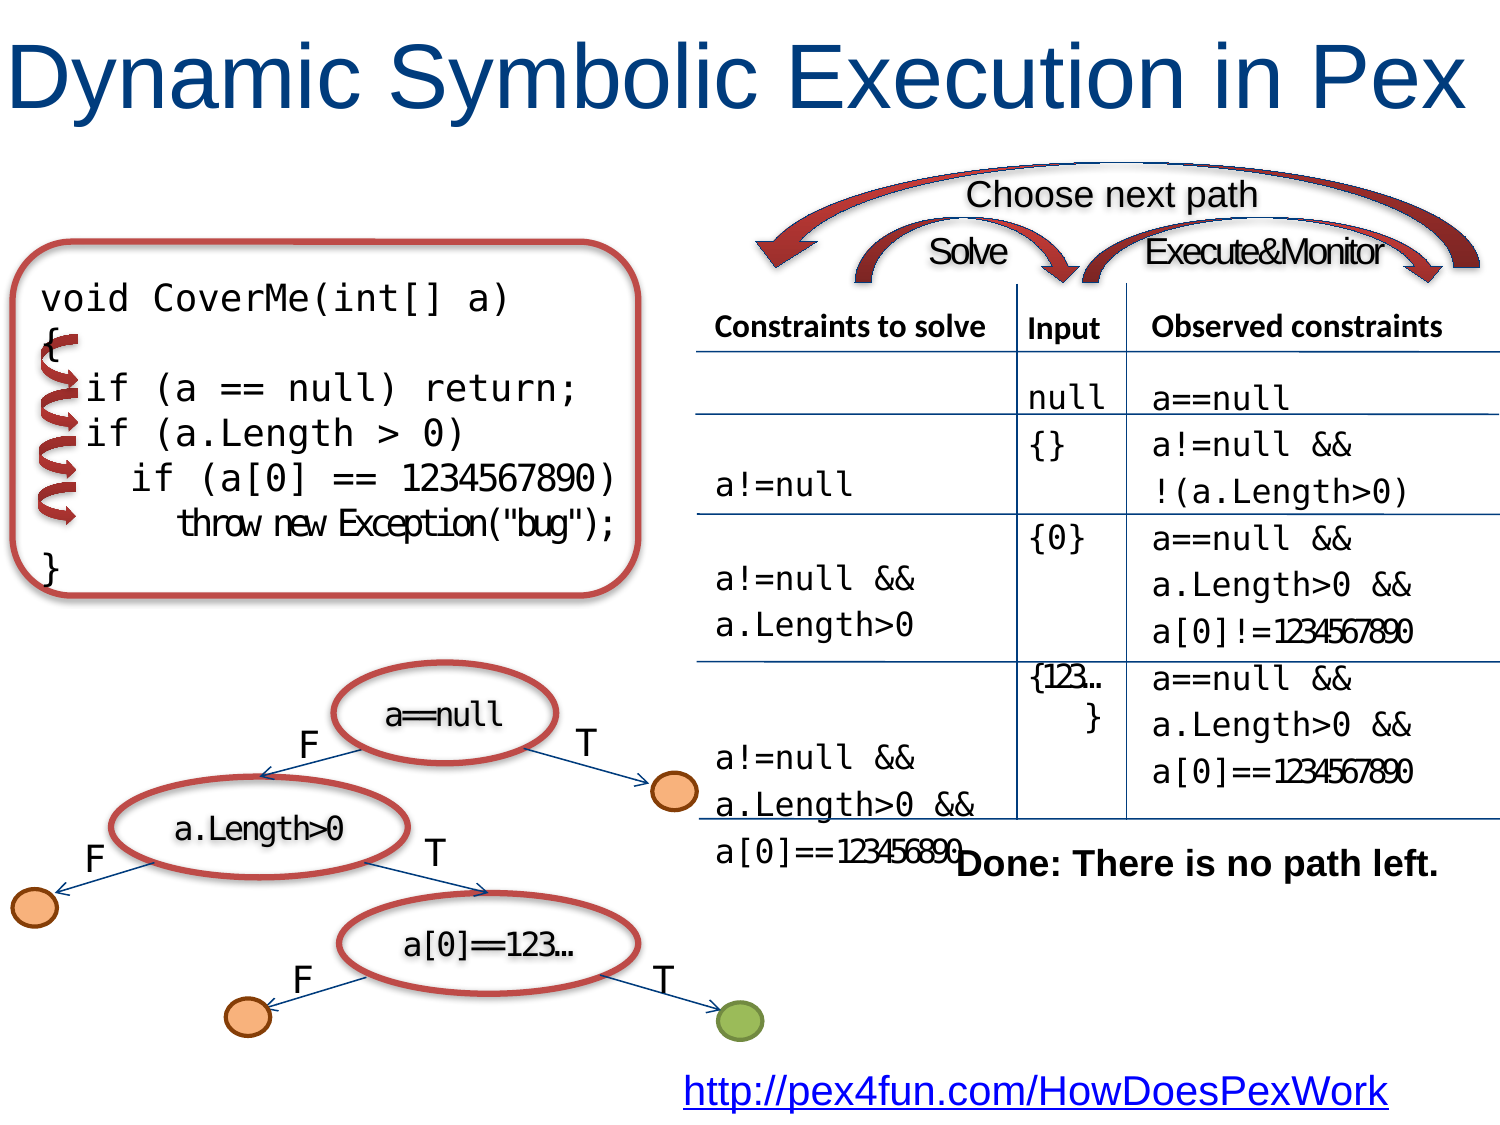

Dynamic Symbolic Execution in Pex
Choose next path

Solve
Execute&Monitor

void CoverMe(int[] a)
{
  if (a == null) return;
  if (a.Length > 0)
    if (a[0] == 1234567890)
      throw new Exception("bug");
}
Constraints to solve

a!=null

a!=null &&
a.Length>0

a!=null &&
a.Length>0 &&
a[0]==123456890
Observed constraints

a==null
a!=null &&
!(a.Length>0)
a==null &&
a.Length>0 &&
a[0]!=1234567890
a==null &&
a.Length>0 &&
a[0]==1234567890

Input

null
{}

{0}

{123…}

a==null
T
F

a.Length>0
T
F
Done: There is no path left.

a[0]==123…
F
T

http://pex4fun.com/HowDoesPexWork